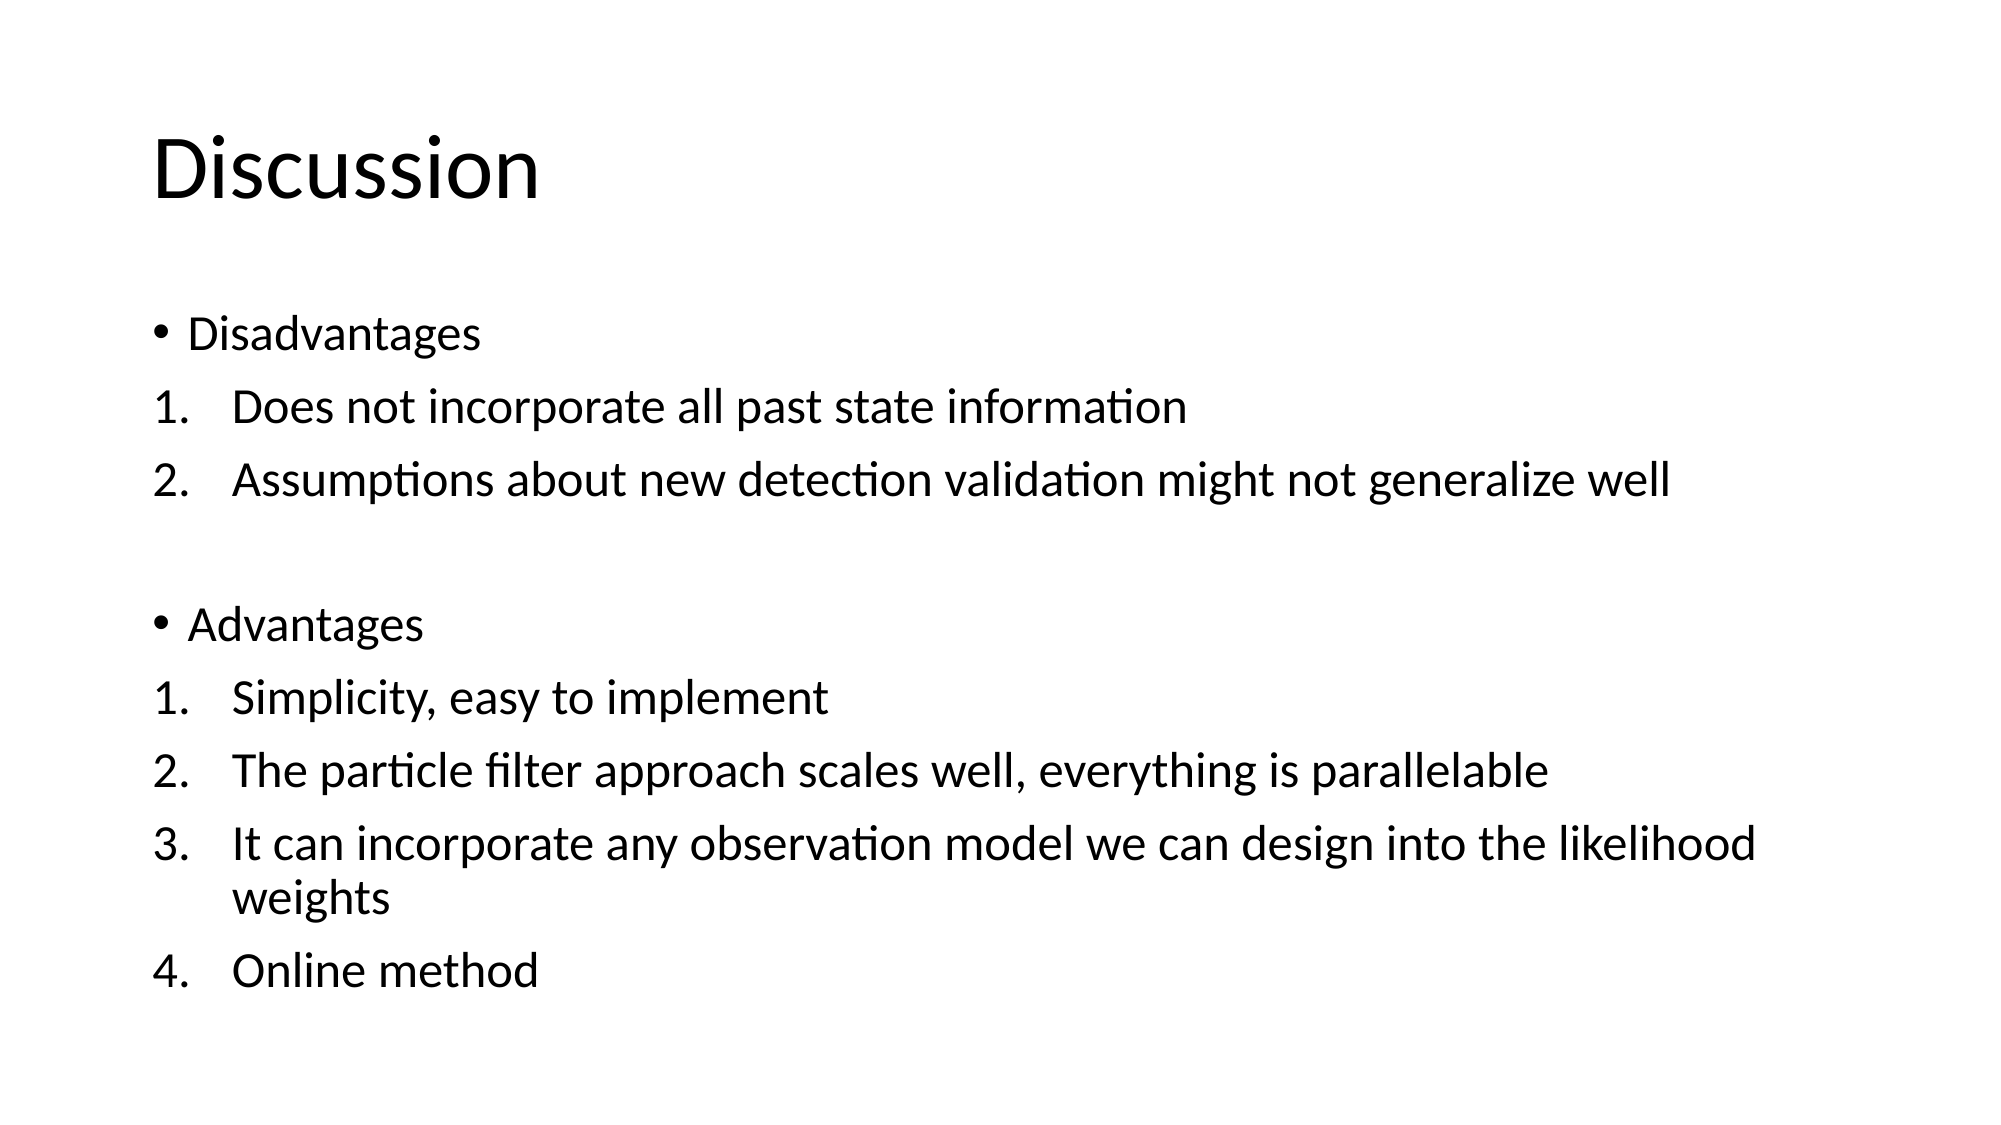

# Discussion
Disadvantages
Does not incorporate all past state information
Assumptions about new detection validation might not generalize well

Advantages
Simplicity, easy to implement
The particle filter approach scales well, everything is parallelable
It can incorporate any observation model we can design into the likelihood weights
Online method